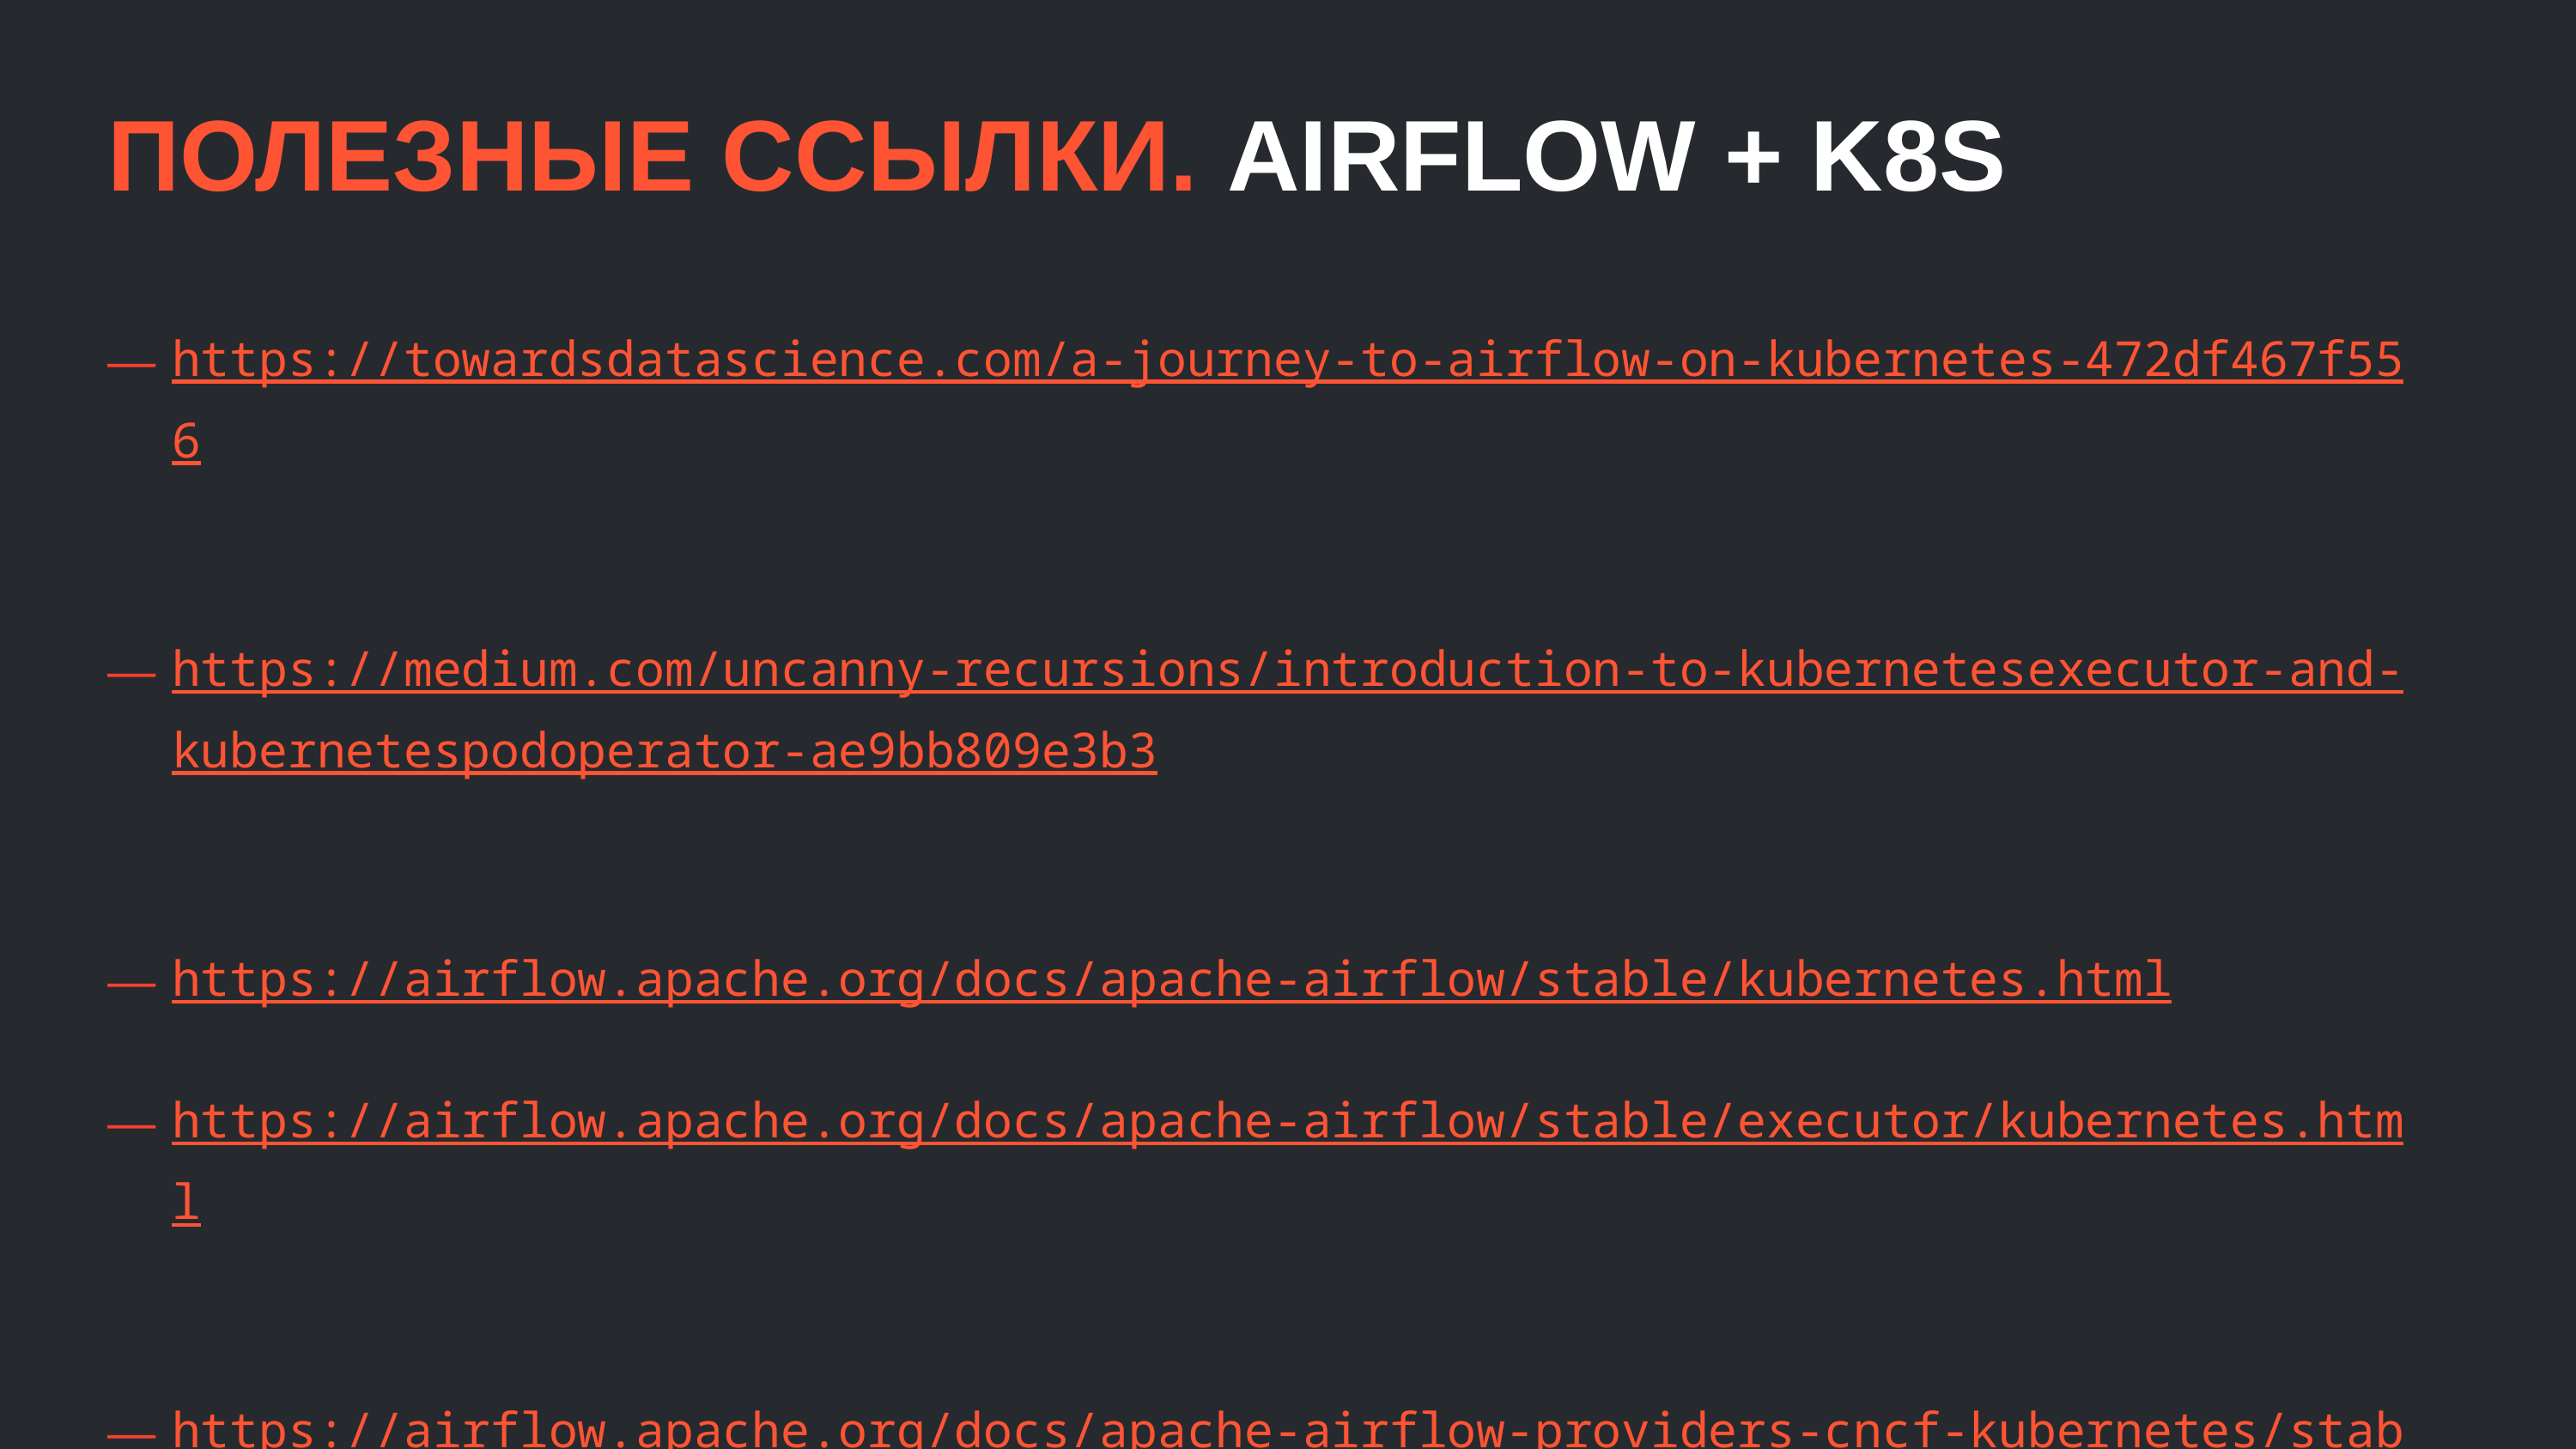

ПОЛЕЗНЫЕ ССЫЛКИ. AIRFLOW + K8S

https://towardsdatascience.com/a-journey-to-airflow-on-kubernetes-472df467f556
https://medium.com/uncanny-recursions/introduction-to-kubernetesexecutor-and-kubernetespodoperator-ae9bb809e3b3
https://airflow.apache.org/docs/apache-airflow/stable/kubernetes.html
https://airflow.apache.org/docs/apache-airflow/stable/executor/kubernetes.html
https://airflow.apache.org/docs/apache-airflow-providers-cncf-kubernetes/stable/operators.html#howto-operator-kubernetespodoperator
https://github.com/apache/airflow/tree/master/chart